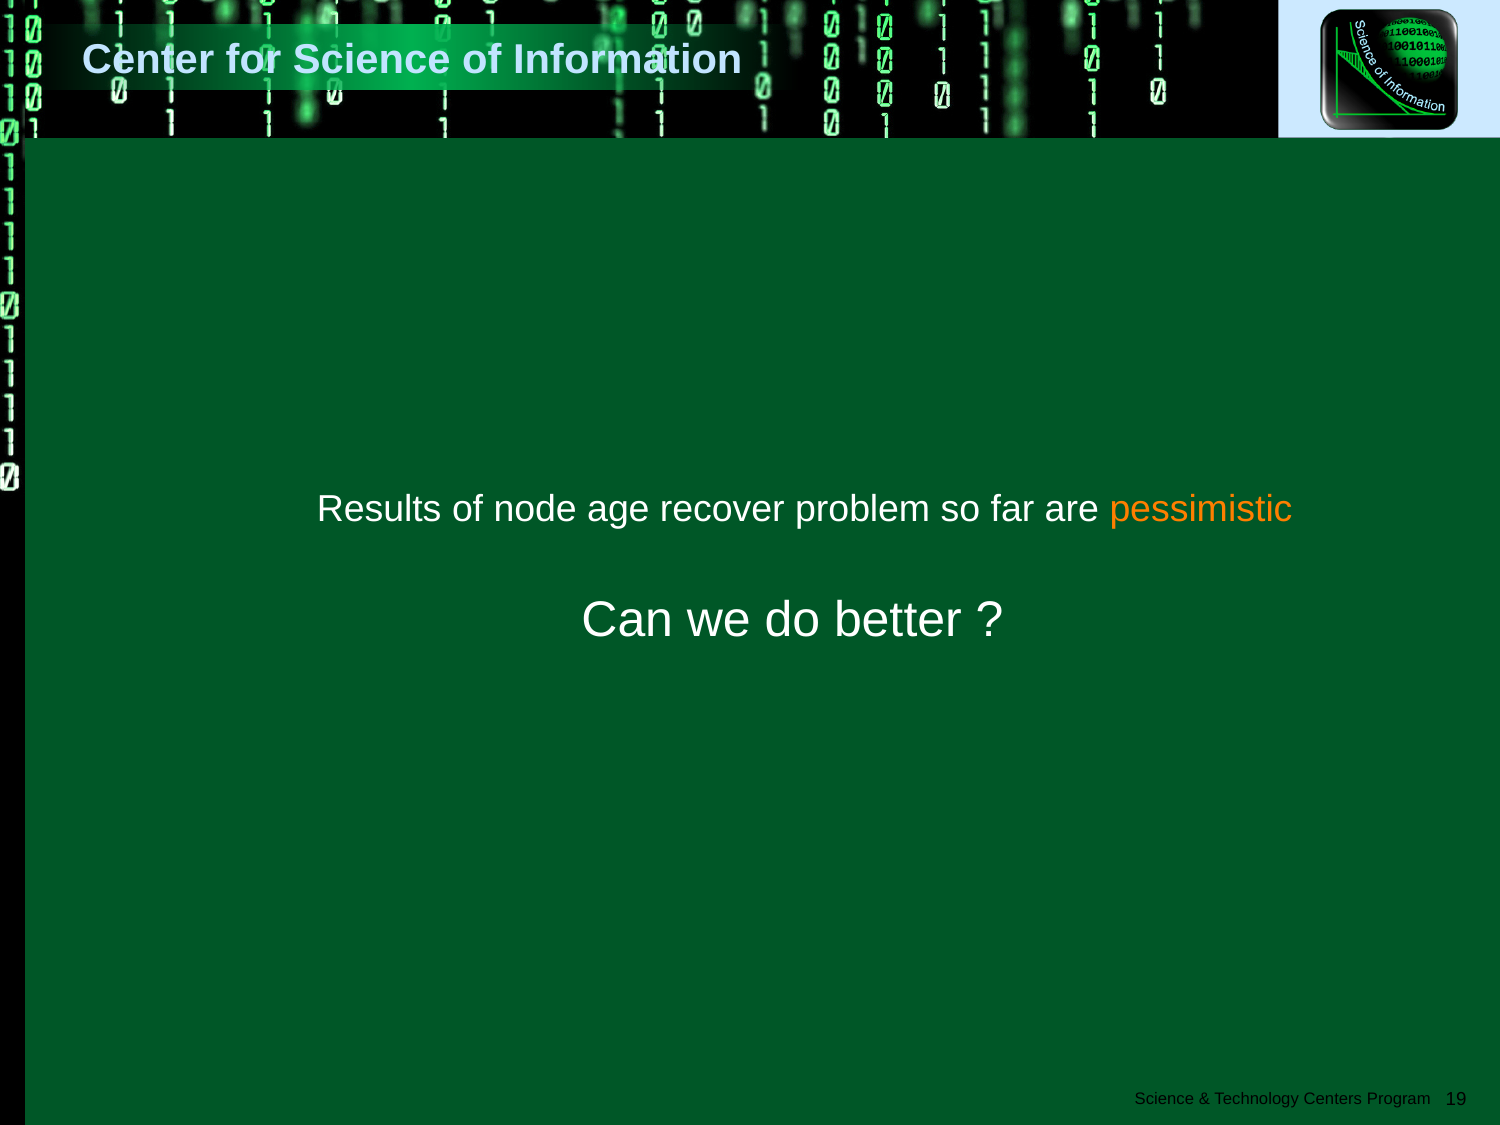

Results of node age recover problem so far are pessimistic
Can we do better ?
19